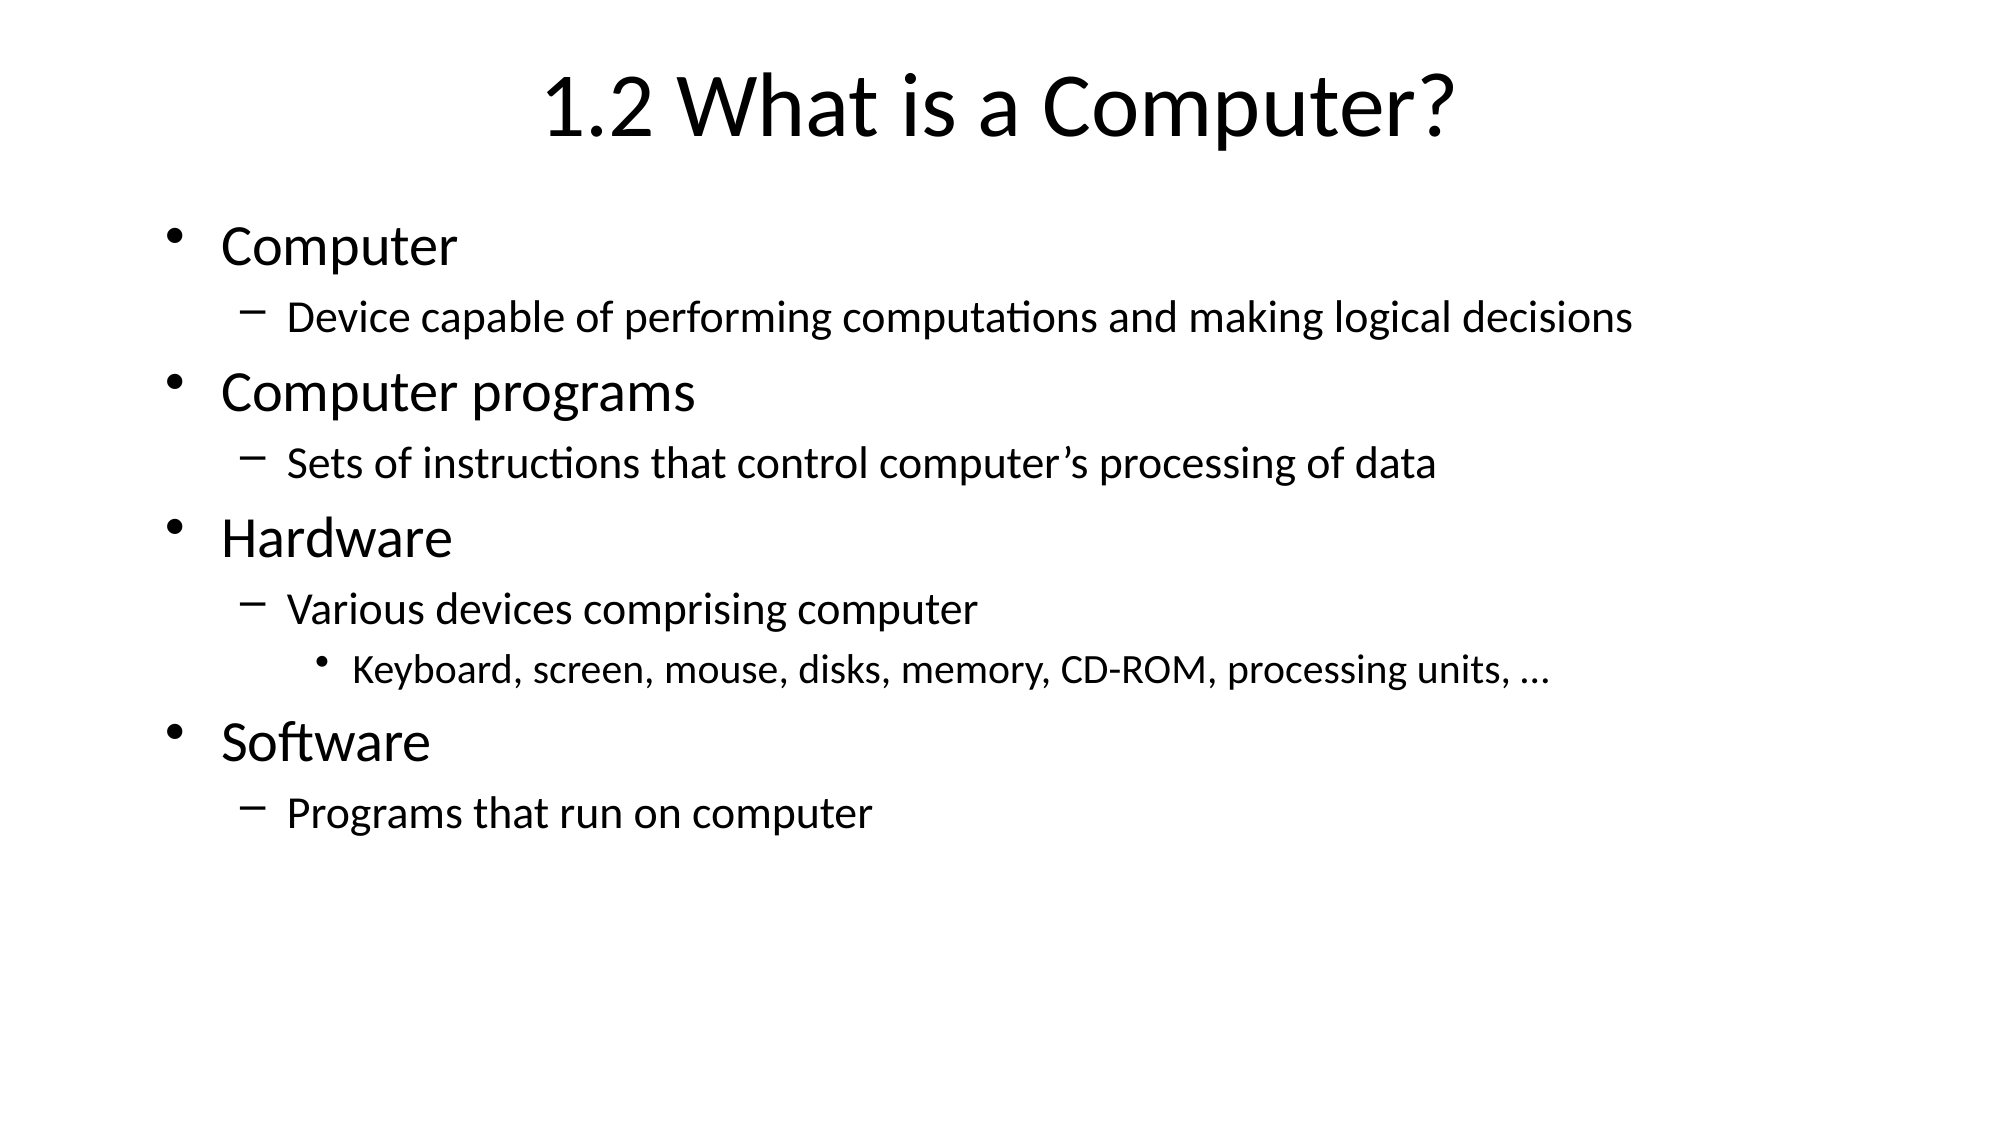

# 1.2 What is a Computer?
Computer
Device capable of performing computations and making logical decisions
Computer programs
Sets of instructions that control computer’s processing of data
Hardware
Various devices comprising computer
Keyboard, screen, mouse, disks, memory, CD-ROM, processing units, …
Software
Programs that run on computer